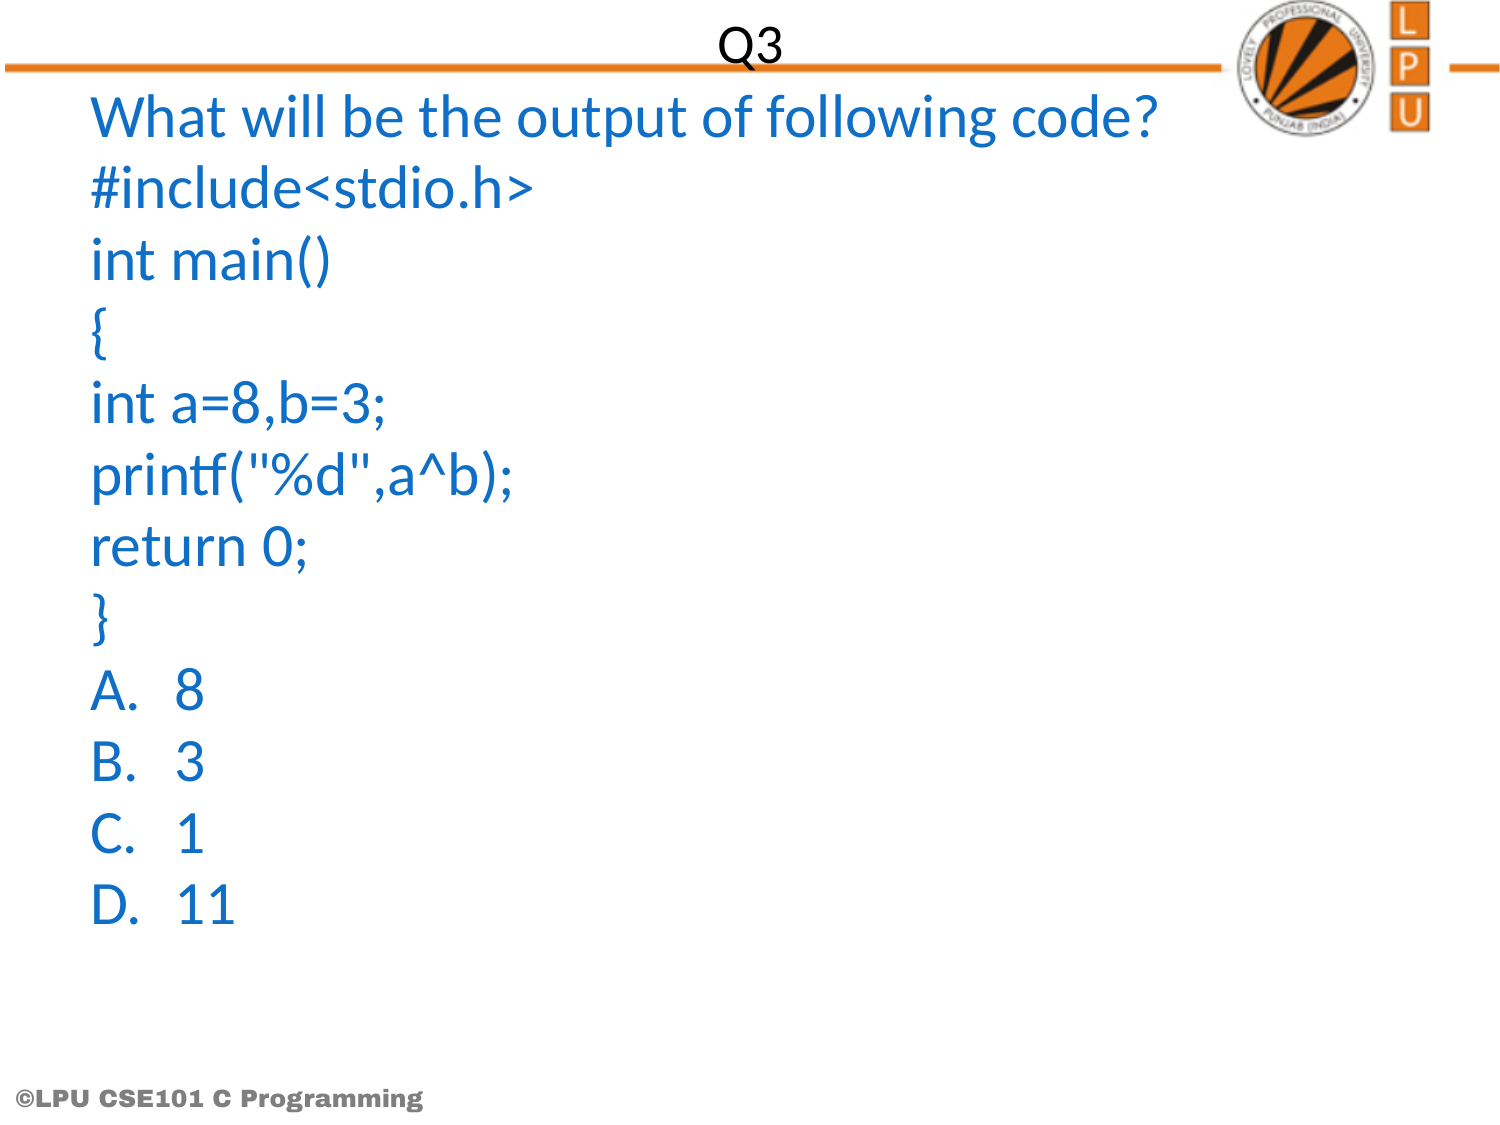

# Q3
What will be the output of following code?
#include<stdio.h>
int main()
{
int a=8,b=3;
printf("%d",a^b);
return 0;
}
8
3
1
11